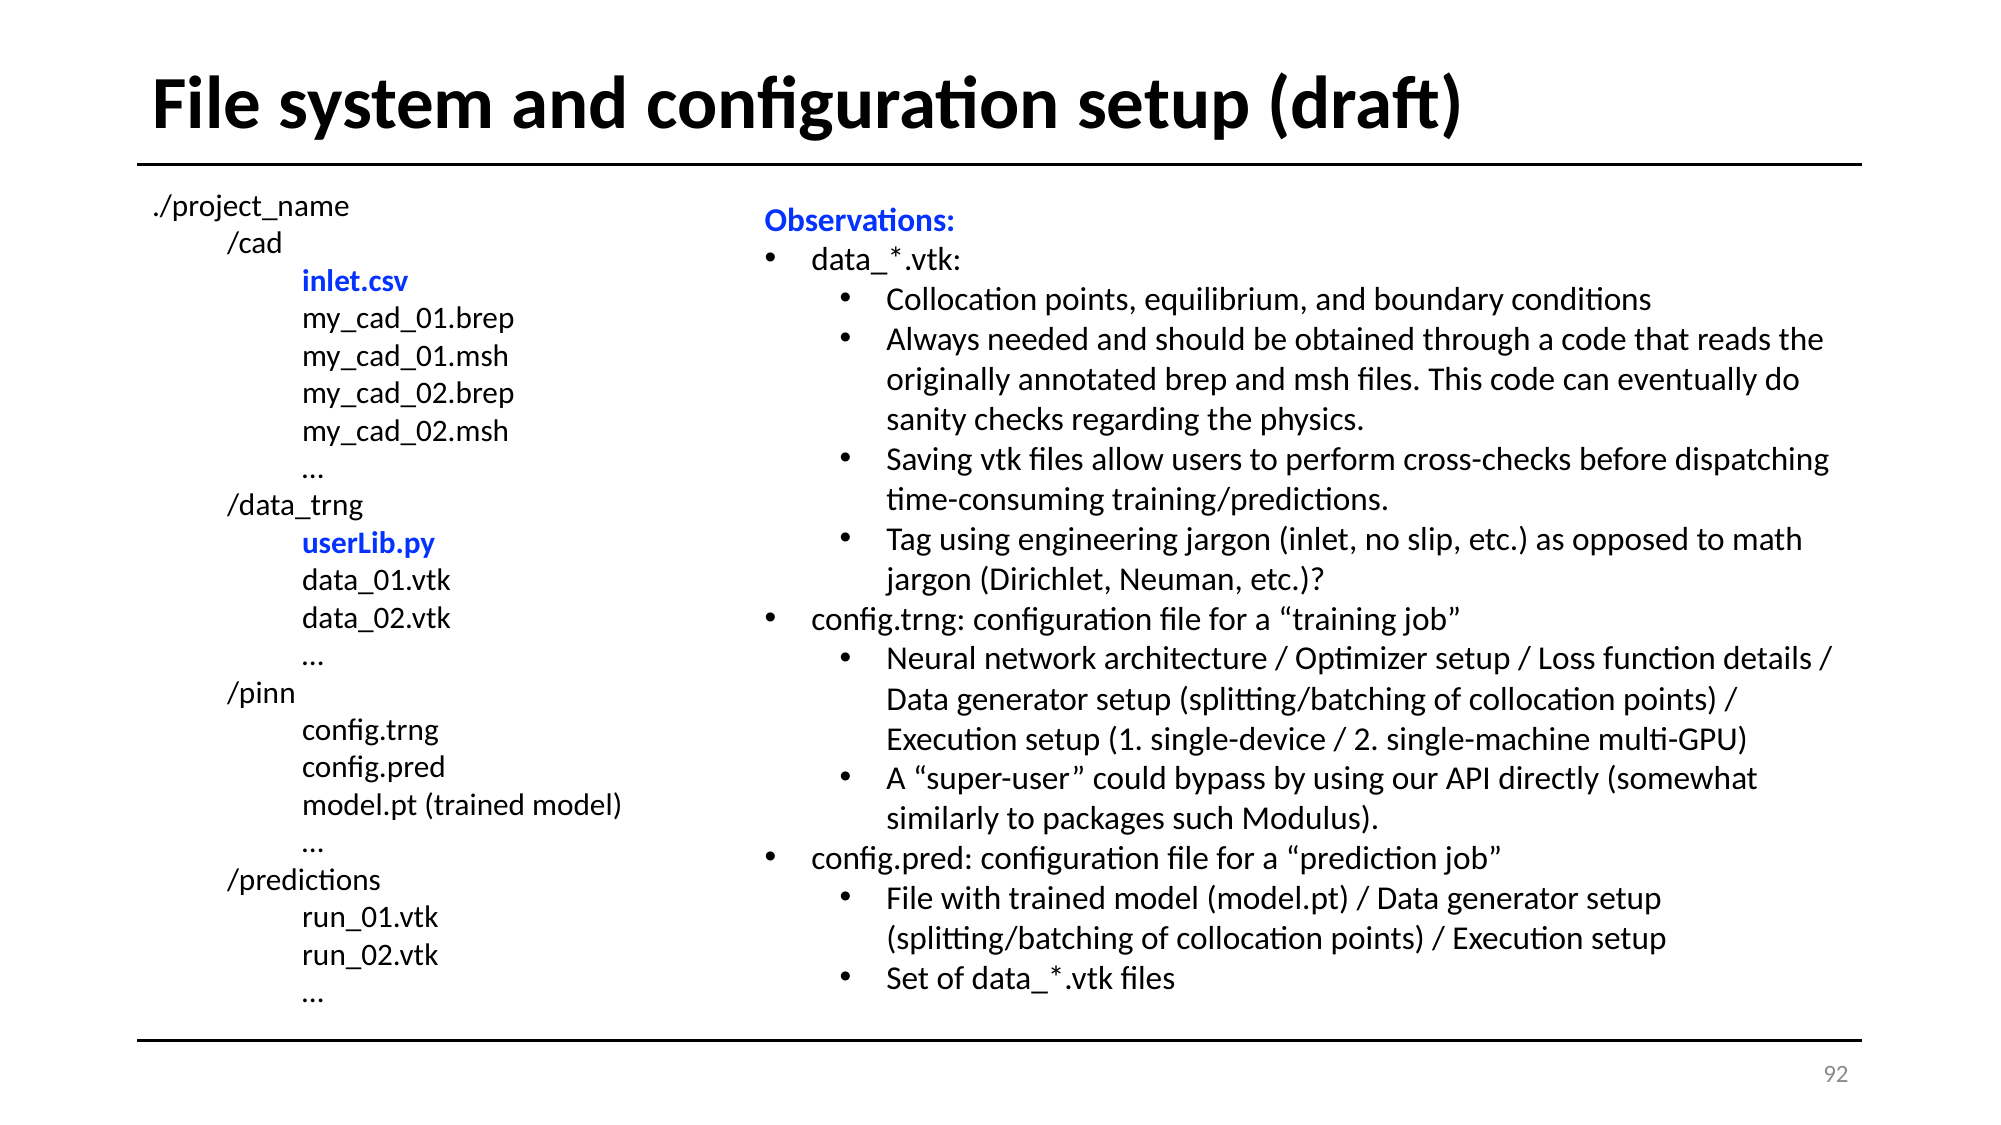

# File system and configuration setup (draft)
./project_name
/cad
inlet.csv
my_cad_01.brep
my_cad_01.msh
my_cad_02.brep
my_cad_02.msh
…
/data_trng
userLib.py
data_01.vtk
data_02.vtk
…
/pinn
config.trng
config.pred
model.pt (trained model)
…
/predictions
run_01.vtk
run_02.vtk
…
Observations:
data_*.vtk:
Collocation points, equilibrium, and boundary conditions
Always needed and should be obtained through a code that reads the originally annotated brep and msh files. This code can eventually do sanity checks regarding the physics.
Saving vtk files allow users to perform cross-checks before dispatching time-consuming training/predictions.
Tag using engineering jargon (inlet, no slip, etc.) as opposed to math jargon (Dirichlet, Neuman, etc.)?
config.trng: configuration file for a “training job”
Neural network architecture / Optimizer setup / Loss function details / Data generator setup (splitting/batching of collocation points) / Execution setup (1. single-device / 2. single-machine multi-GPU)
A “super-user” could bypass by using our API directly (somewhat similarly to packages such Modulus).
config.pred: configuration file for a “prediction job”
File with trained model (model.pt) / Data generator setup (splitting/batching of collocation points) / Execution setup
Set of data_*.vtk files